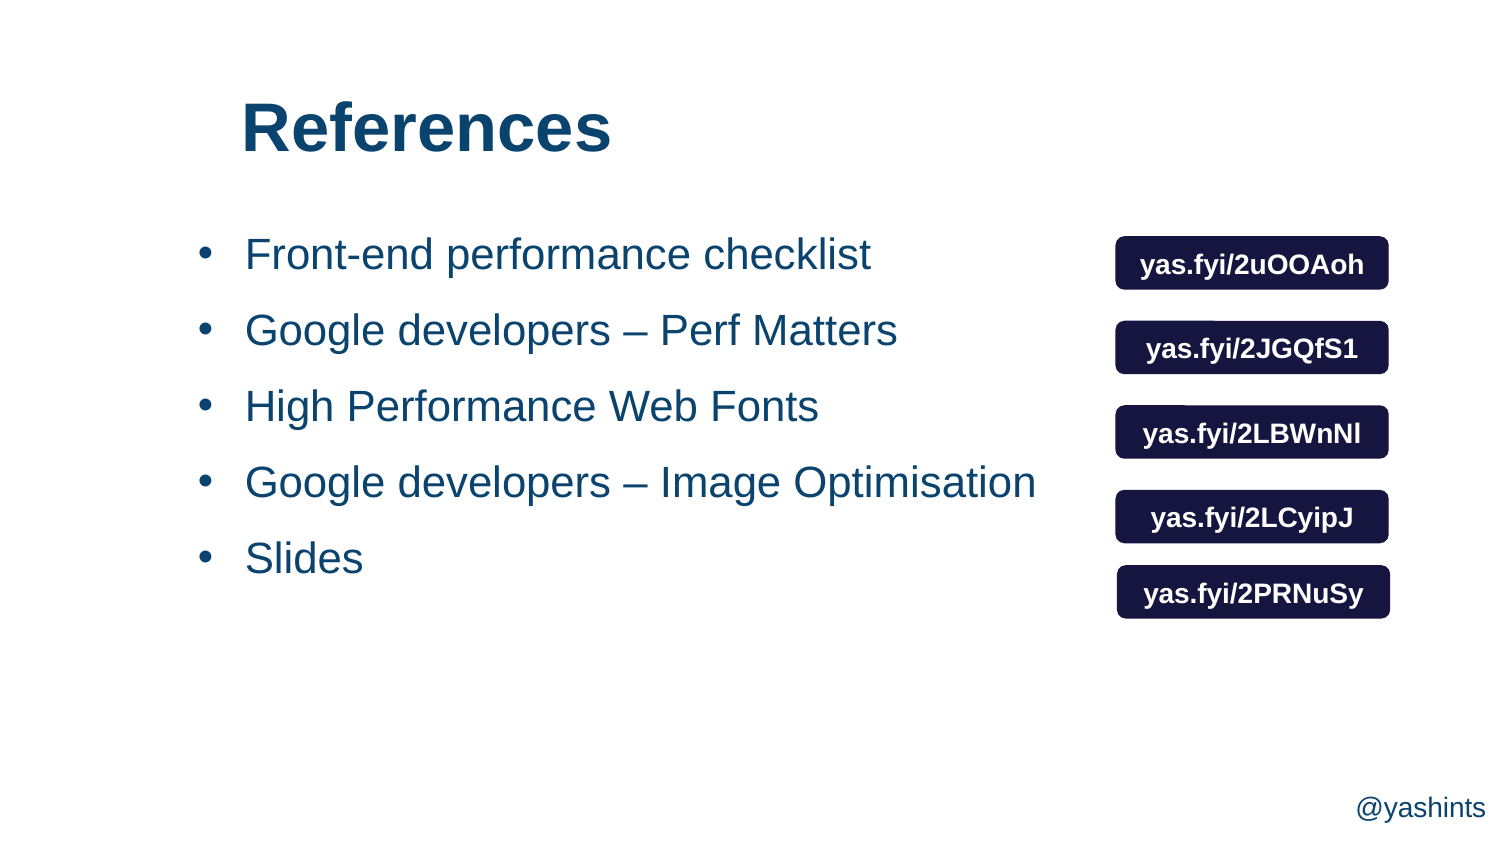

References
Front-end performance checklist
Google developers – Perf Matters
High Performance Web Fonts
Google developers – Image Optimisation
Slides

yas.fyi/2uOOAoh
yas.fyi/2JGQfS1
yas.fyi/2LBWnNl
yas.fyi/2LCyipJ
yas.fyi/2PRNuSy